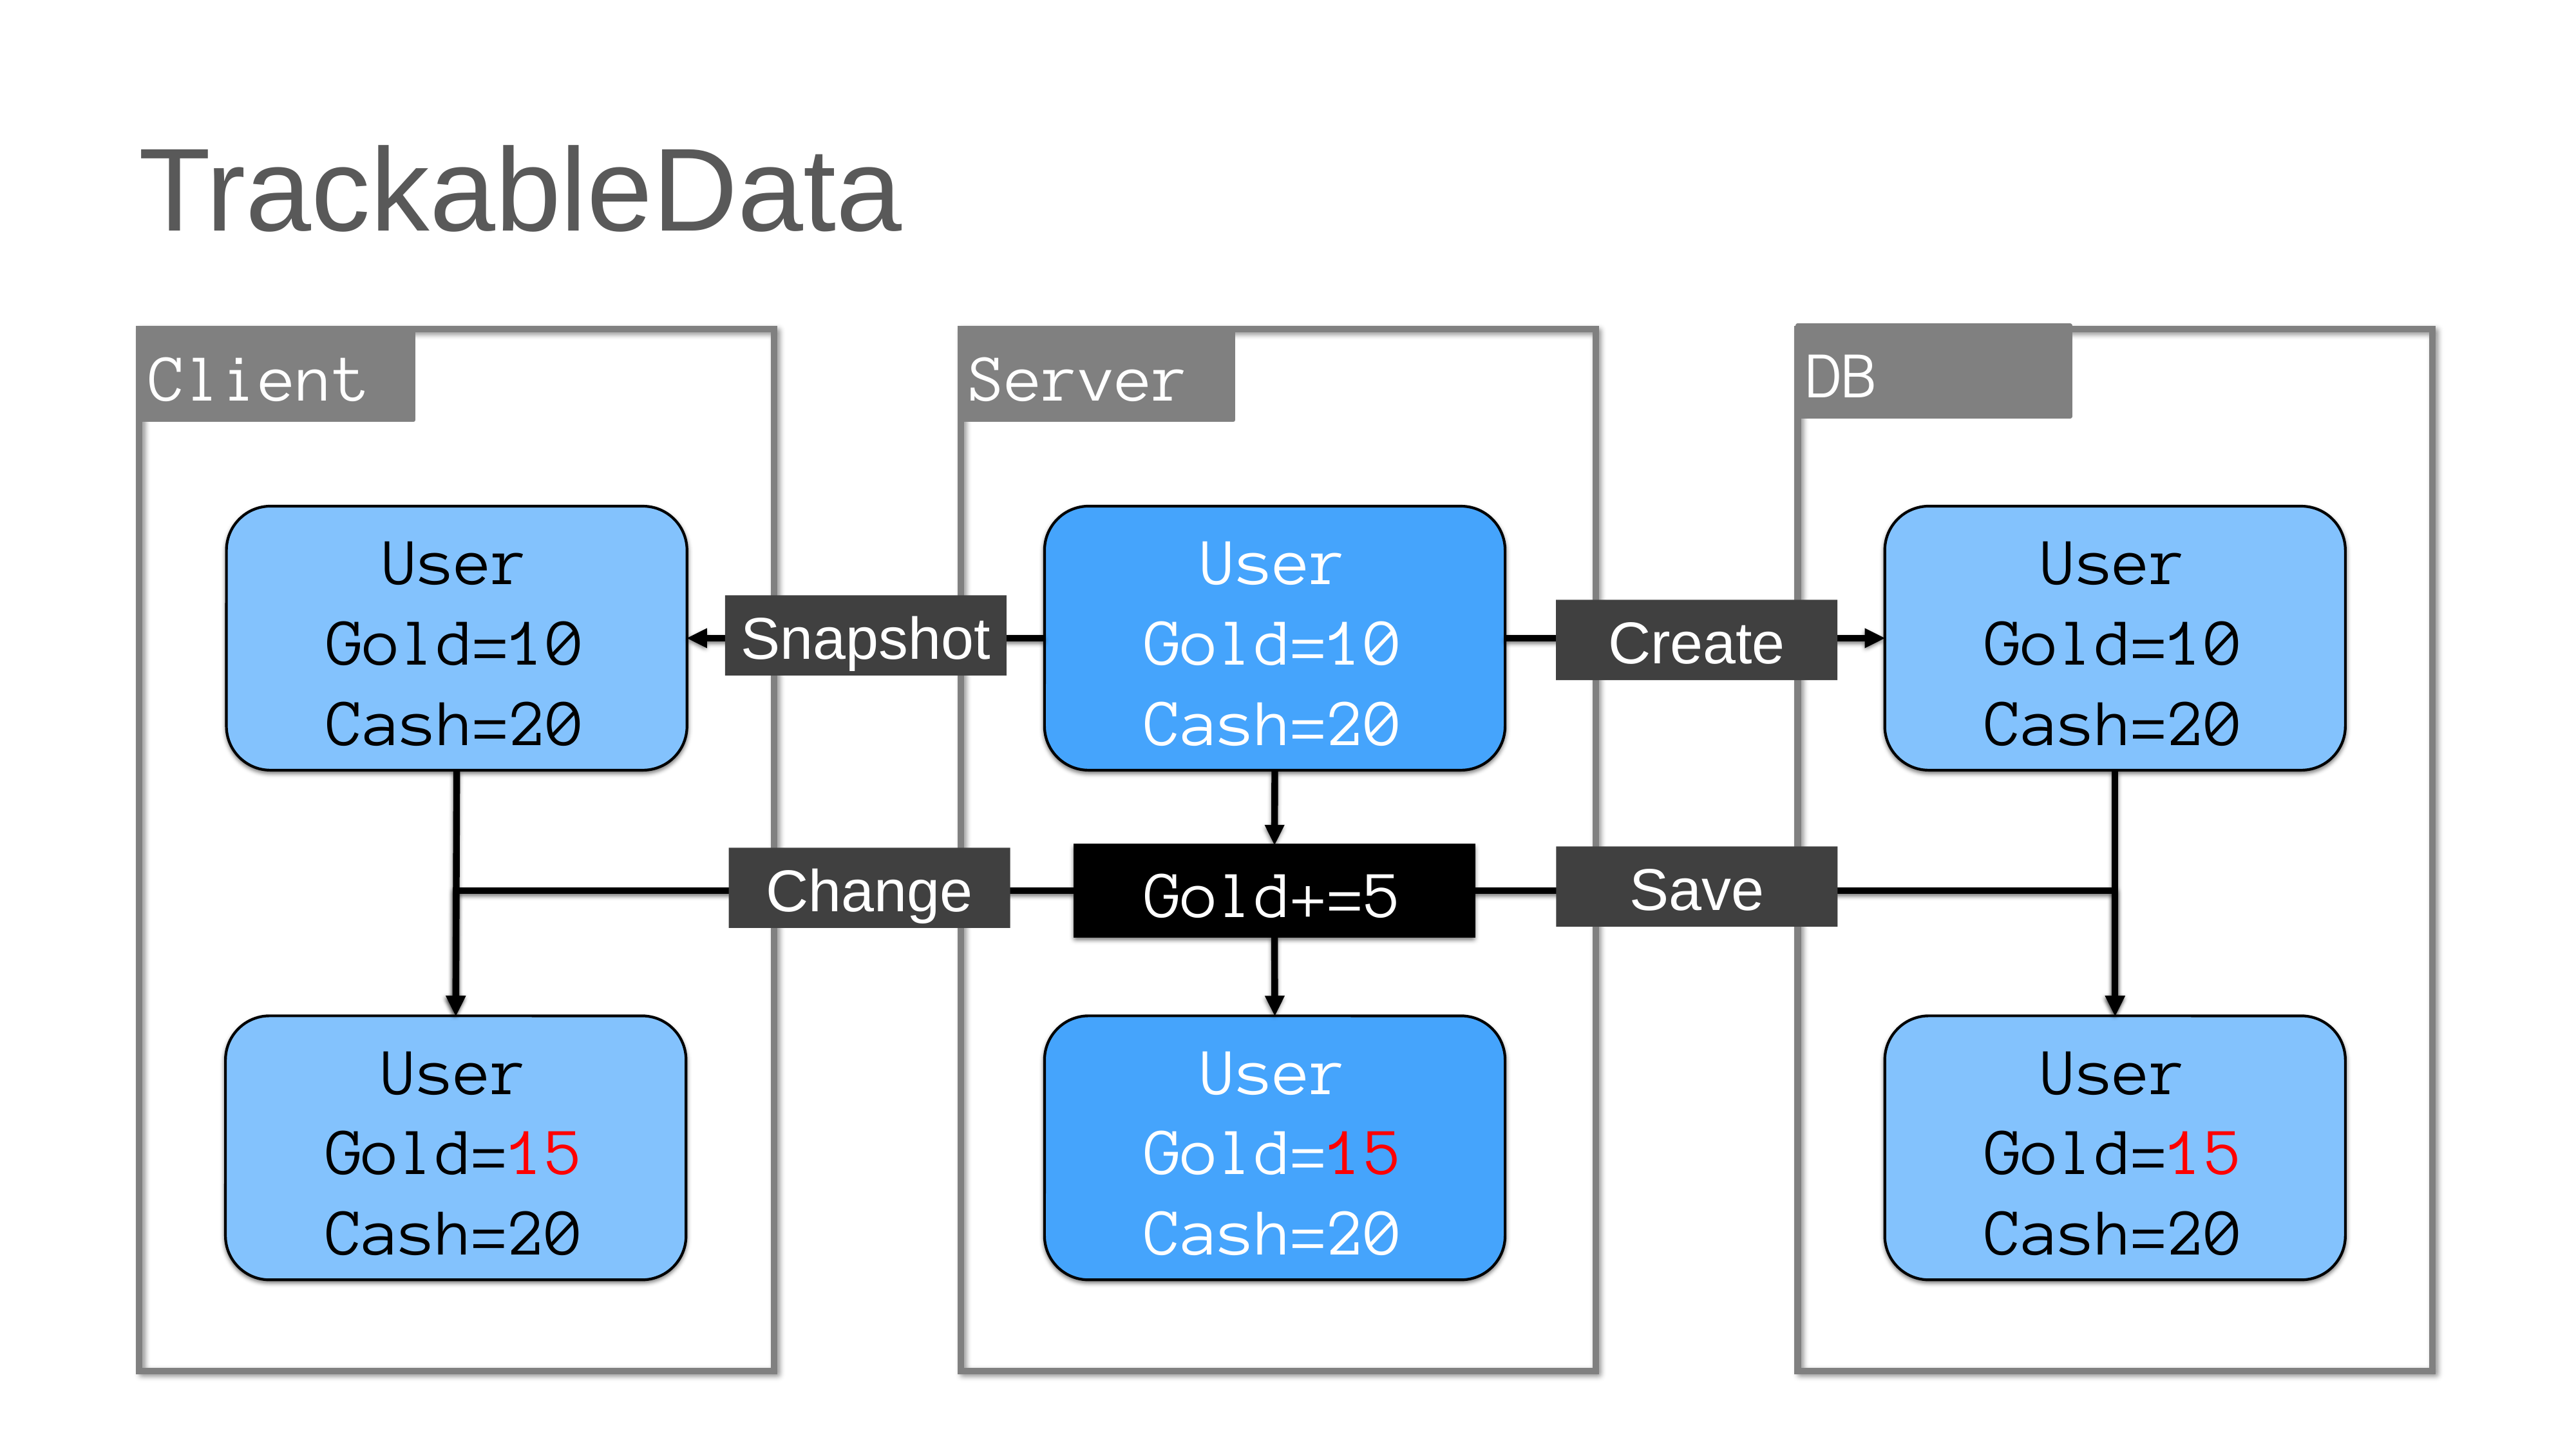

TrackableData
DB

Client
Server

User
Gold=10
Cash=20
User
Gold=10
Cash=20
User
Gold=10
Cash=20
Snapshot
Create
Gold+=5
Save
Change
User
Gold=15
Cash=20
User
Gold=15
Cash=20
User
Gold=15
Cash=20